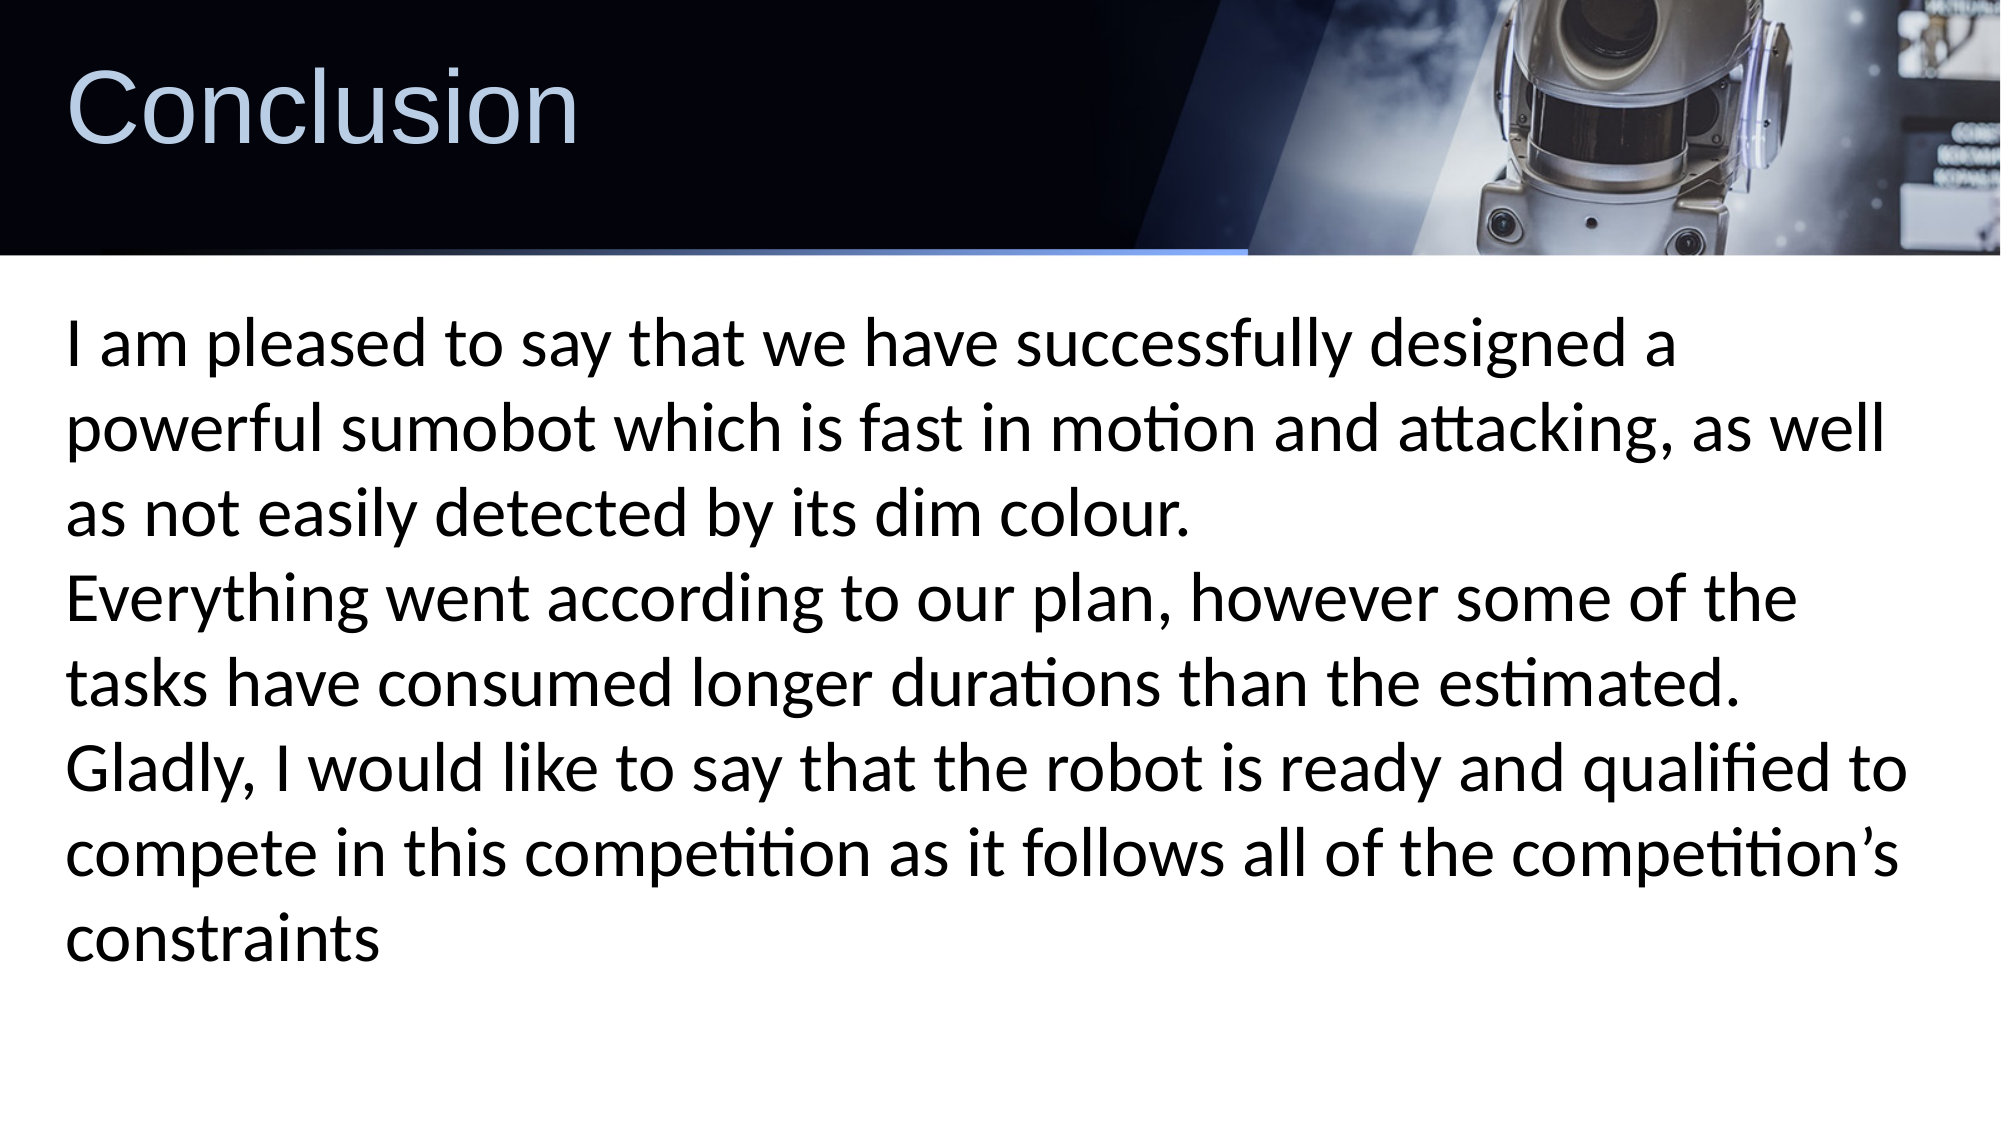

Conclusion
I am pleased to say that we have successfully designed a powerful sumobot which is fast in motion and attacking, as well as not easily detected by its dim colour.
Everything went according to our plan, however some of the tasks have consumed longer durations than the estimated. Gladly, I would like to say that the robot is ready and qualified to compete in this competition as it follows all of the competition’s constraints